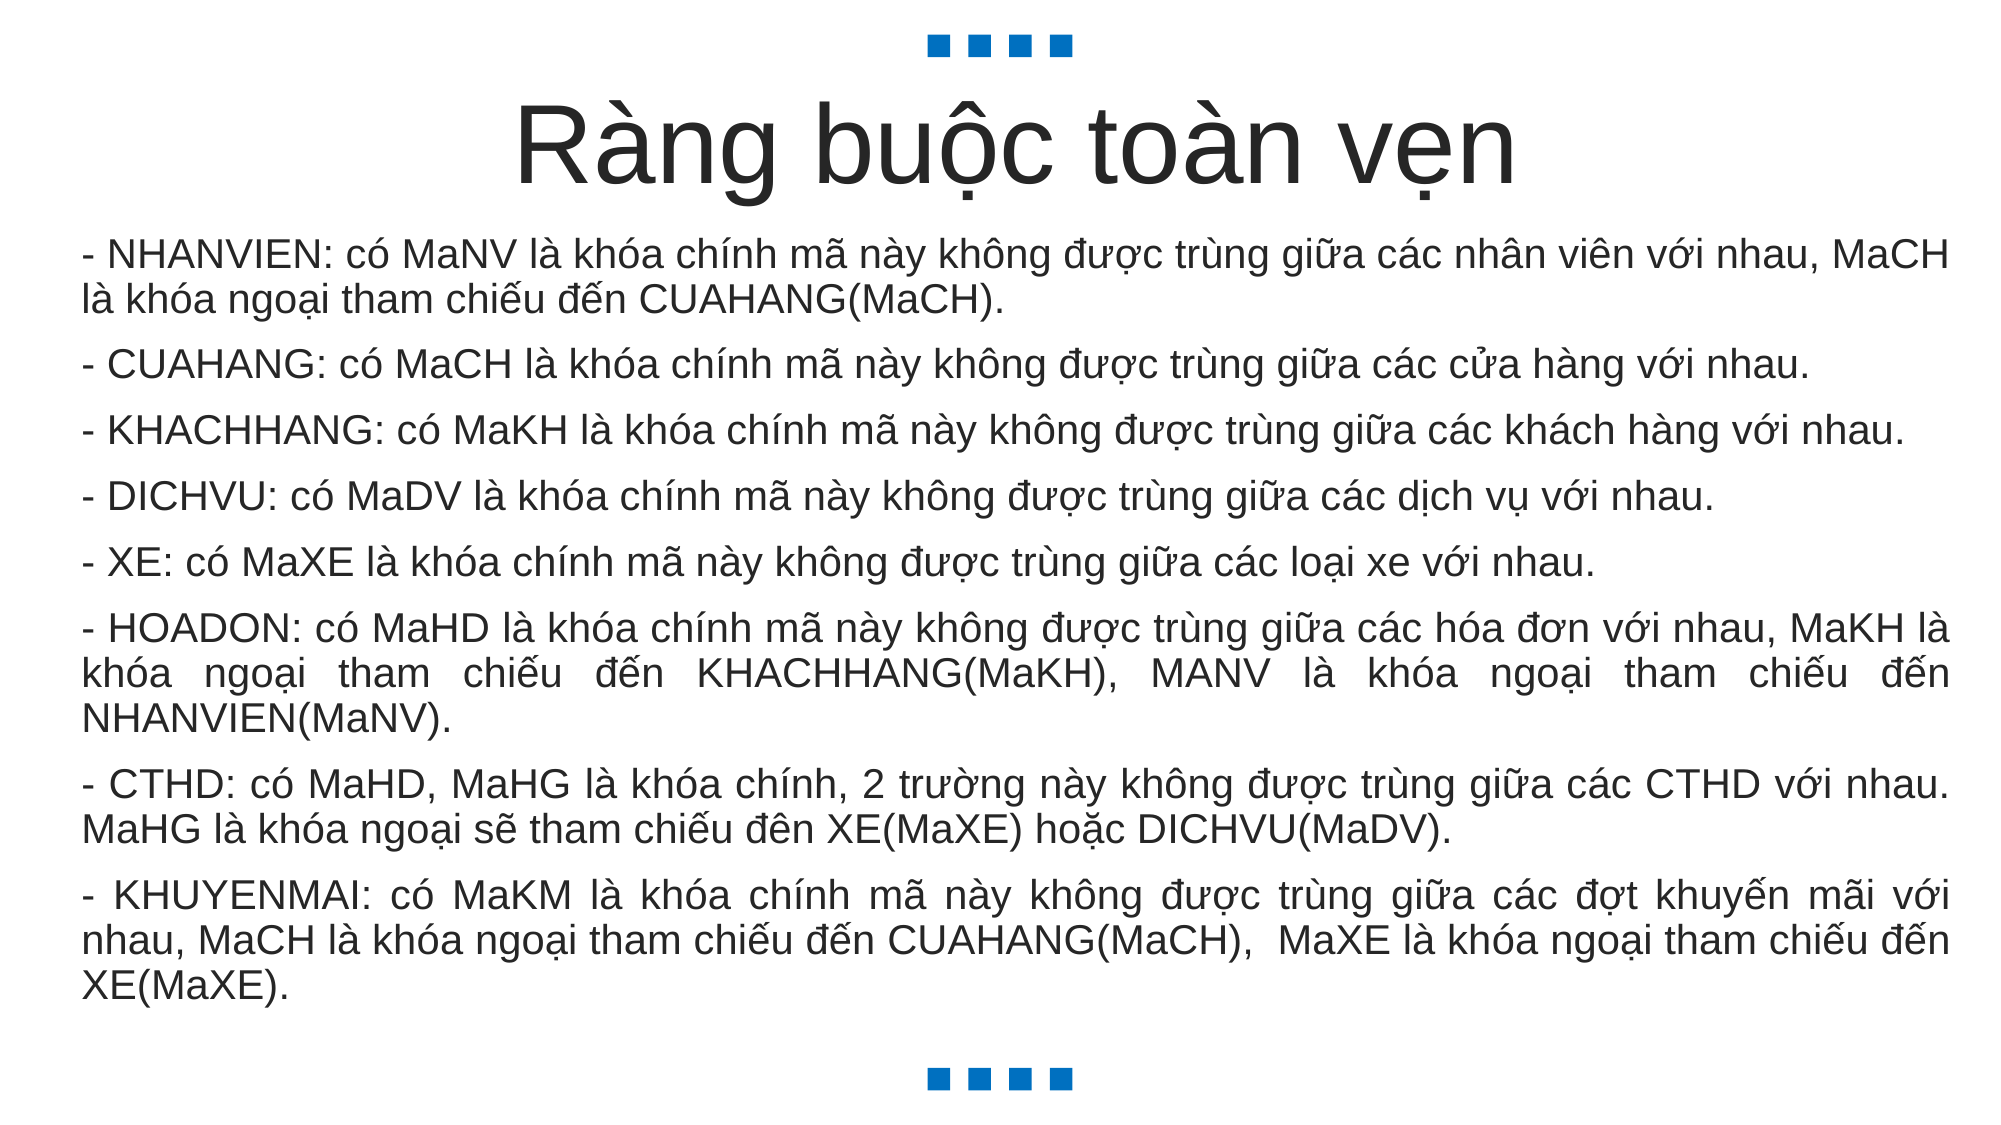

Ràng buộc toàn vẹn
- NHANVIEN: có MaNV là khóa chính mã này không được trùng giữa các nhân viên với nhau, MaCH là khóa ngoại tham chiếu đến CUAHANG(MaCH).
- CUAHANG: có MaCH là khóa chính mã này không được trùng giữa các cửa hàng với nhau.
- KHACHHANG: có MaKH là khóa chính mã này không được trùng giữa các khách hàng với nhau.
- DICHVU: có MaDV là khóa chính mã này không được trùng giữa các dịch vụ với nhau.
- XE: có MaXE là khóa chính mã này không được trùng giữa các loại xe với nhau.
- HOADON: có MaHD là khóa chính mã này không được trùng giữa các hóa đơn với nhau, MaKH là khóa ngoại tham chiếu đến KHACHHANG(MaKH), MANV là khóa ngoại tham chiếu đến NHANVIEN(MaNV).
- CTHD: có MaHD, MaHG là khóa chính, 2 trường này không được trùng giữa các CTHD với nhau. MaHG là khóa ngoại sẽ tham chiếu đên XE(MaXE) hoặc DICHVU(MaDV).
- KHUYENMAI: có MaKM là khóa chính mã này không được trùng giữa các đợt khuyến mãi với nhau, MaCH là khóa ngoại tham chiếu đến CUAHANG(MaCH),  MaXE là khóa ngoại tham chiếu đến XE(MaXE).